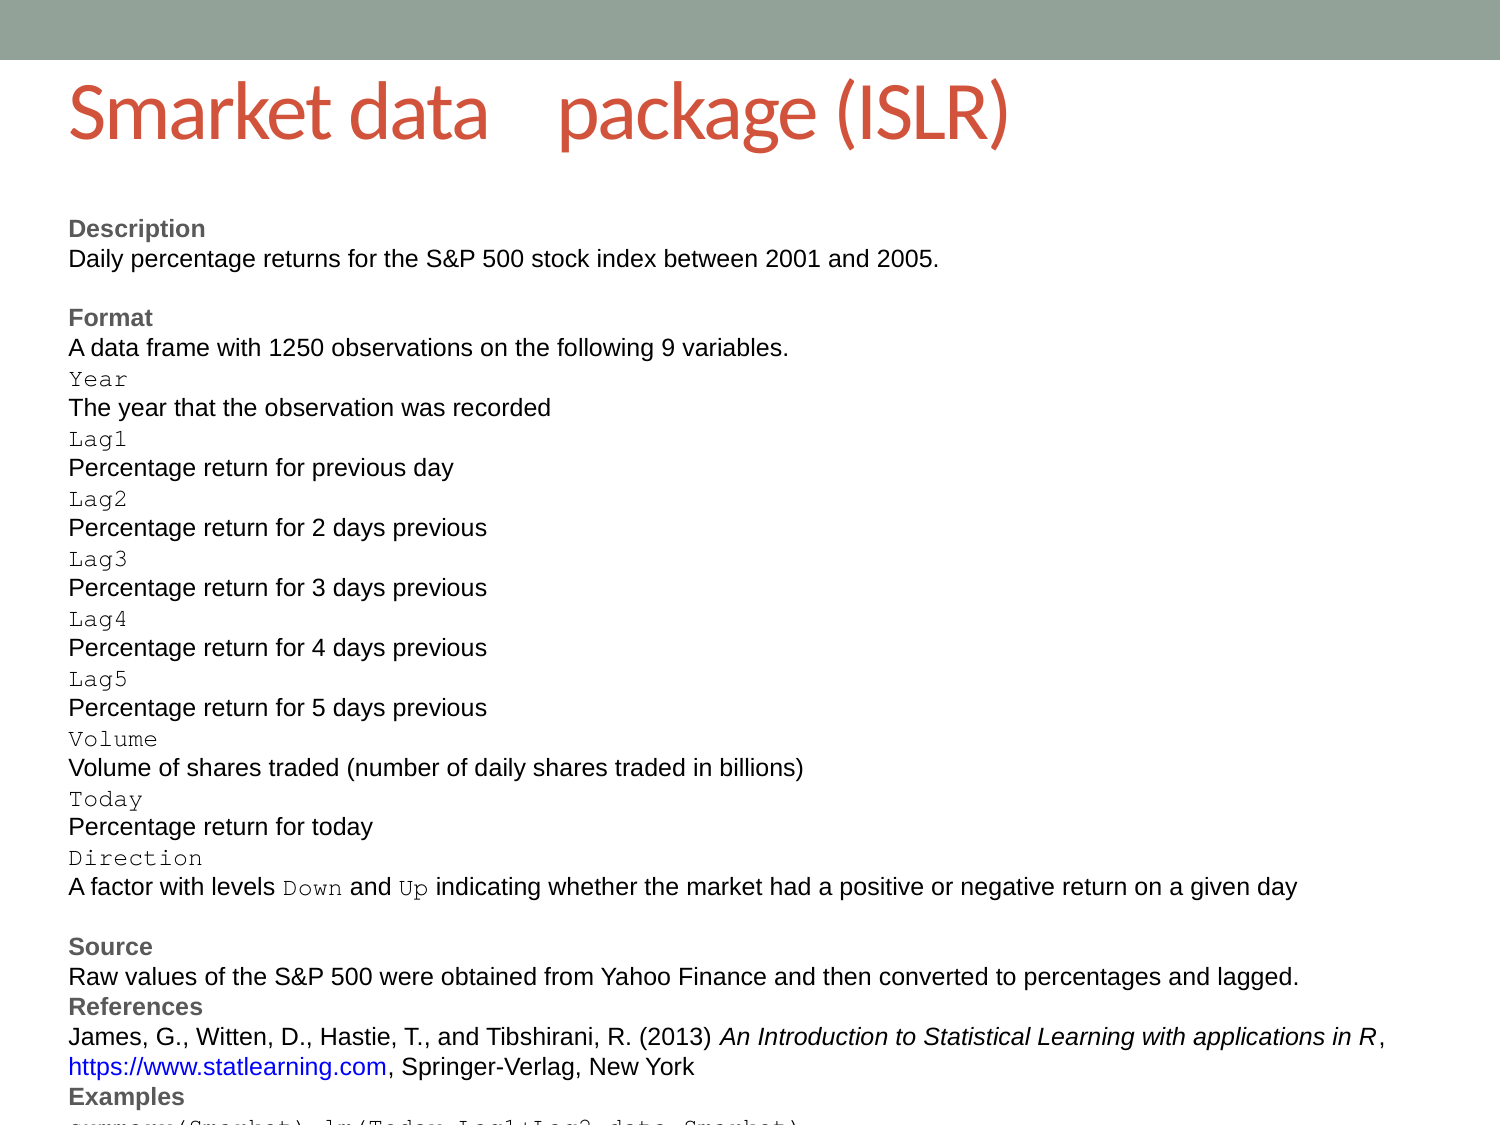

# Smarket data    package (ISLR)
Description
Daily percentage returns for the S&P 500 stock index between 2001 and 2005.

Format
A data frame with 1250 observations on the following 9 variables.
Year
The year that the observation was recorded
Lag1
Percentage return for previous day
Lag2
Percentage return for 2 days previous
Lag3
Percentage return for 3 days previous
Lag4
Percentage return for 4 days previous
Lag5
Percentage return for 5 days previous
Volume
Volume of shares traded (number of daily shares traded in billions)
Today
Percentage return for today
Direction
A factor with levels Down and Up indicating whether the market had a positive or negative return on a given day

Source
Raw values of the S&P 500 were obtained from Yahoo Finance and then converted to percentages and lagged.
References
James, G., Witten, D., Hastie, T., and Tibshirani, R. (2013) An Introduction to Statistical Learning with applications in R, https://www.statlearning.com, Springer-Verlag, New York
Examples
summary(Smarket) lm(Today~Lag1+Lag2,data=Smarket)